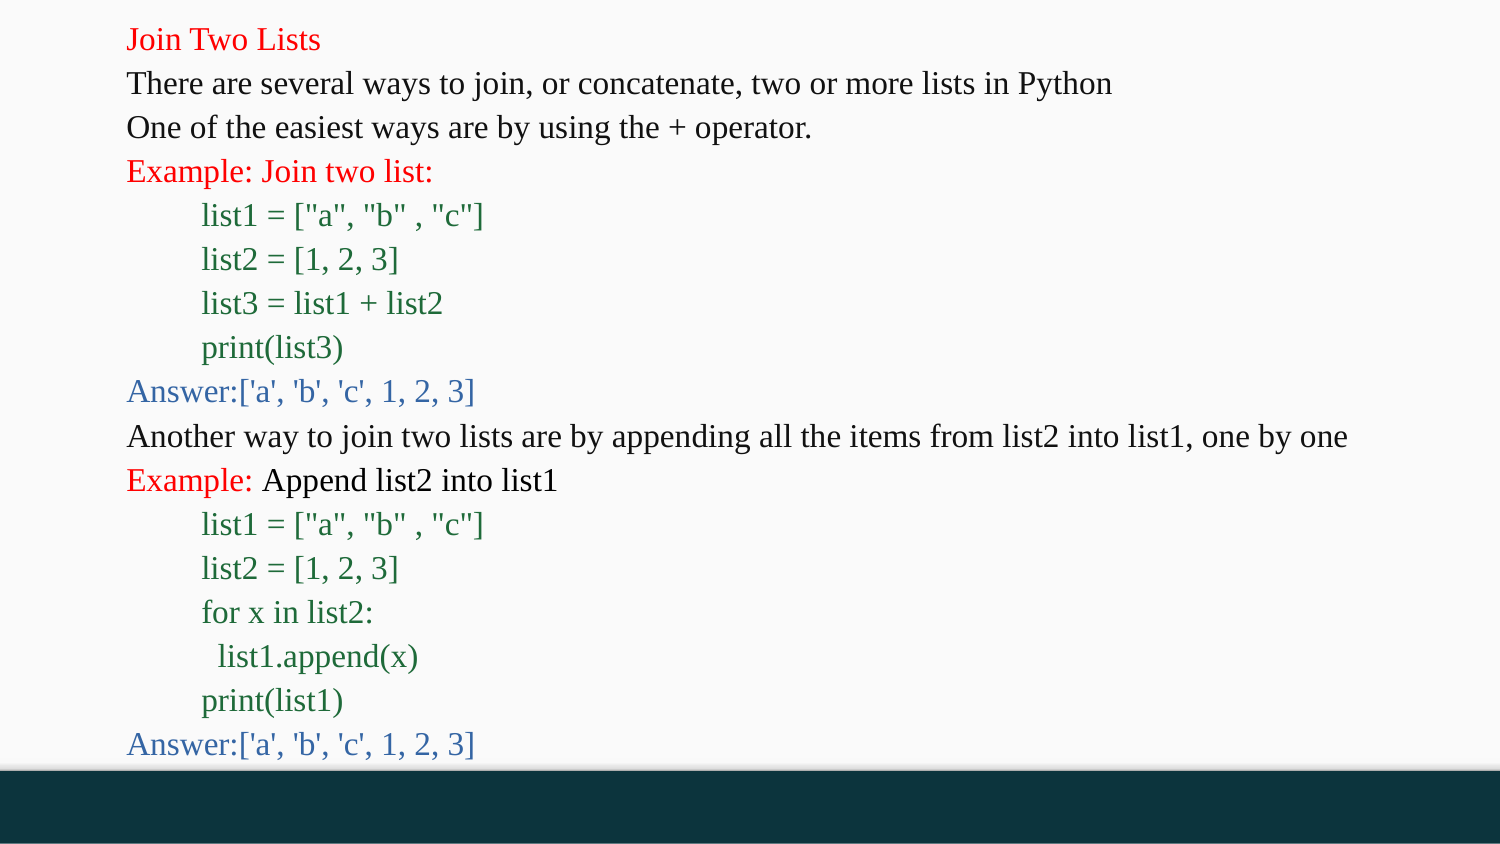

Join Two Lists
There are several ways to join, or concatenate, two or more lists in Python
One of the easiest ways are by using the + operator.
Example: Join two list:
list1 = ["a", "b" , "c"]
list2 = [1, 2, 3]
list3 = list1 + list2
print(list3)
Answer:['a', 'b', 'c', 1, 2, 3]
Another way to join two lists are by appending all the items from list2 into list1, one by one
Example: Append list2 into list1
list1 = ["a", "b" , "c"]
list2 = [1, 2, 3]
for x in list2:
  list1.append(x)
print(list1)
Answer:['a', 'b', 'c', 1, 2, 3]